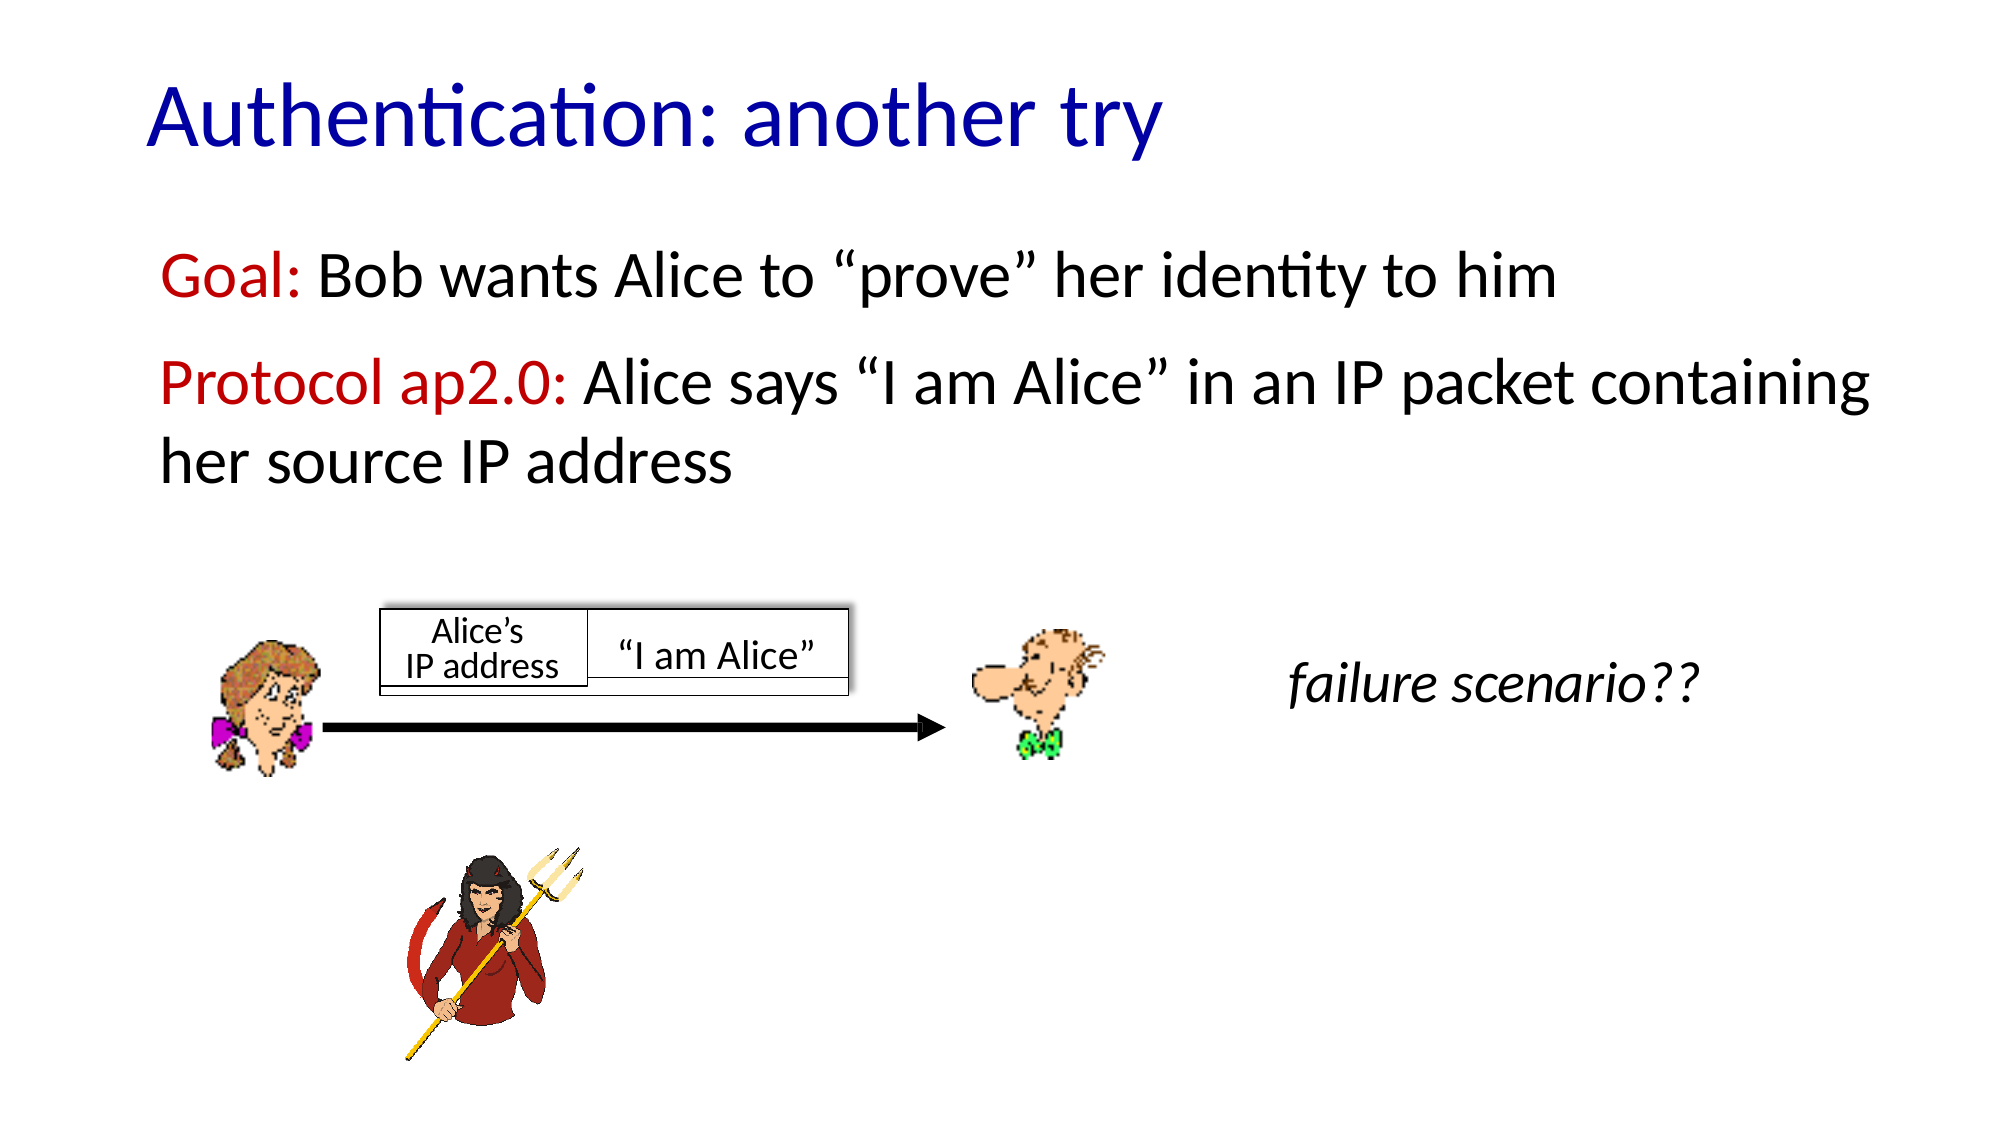

# Authentication: another try
Goal: Bob wants Alice to “prove” her identity to him
Protocol ap2.0: Alice says “I am Alice” in an IP packet containing  her source IP address

Alice’s  IP address
“I am Alice”

failure scenario??